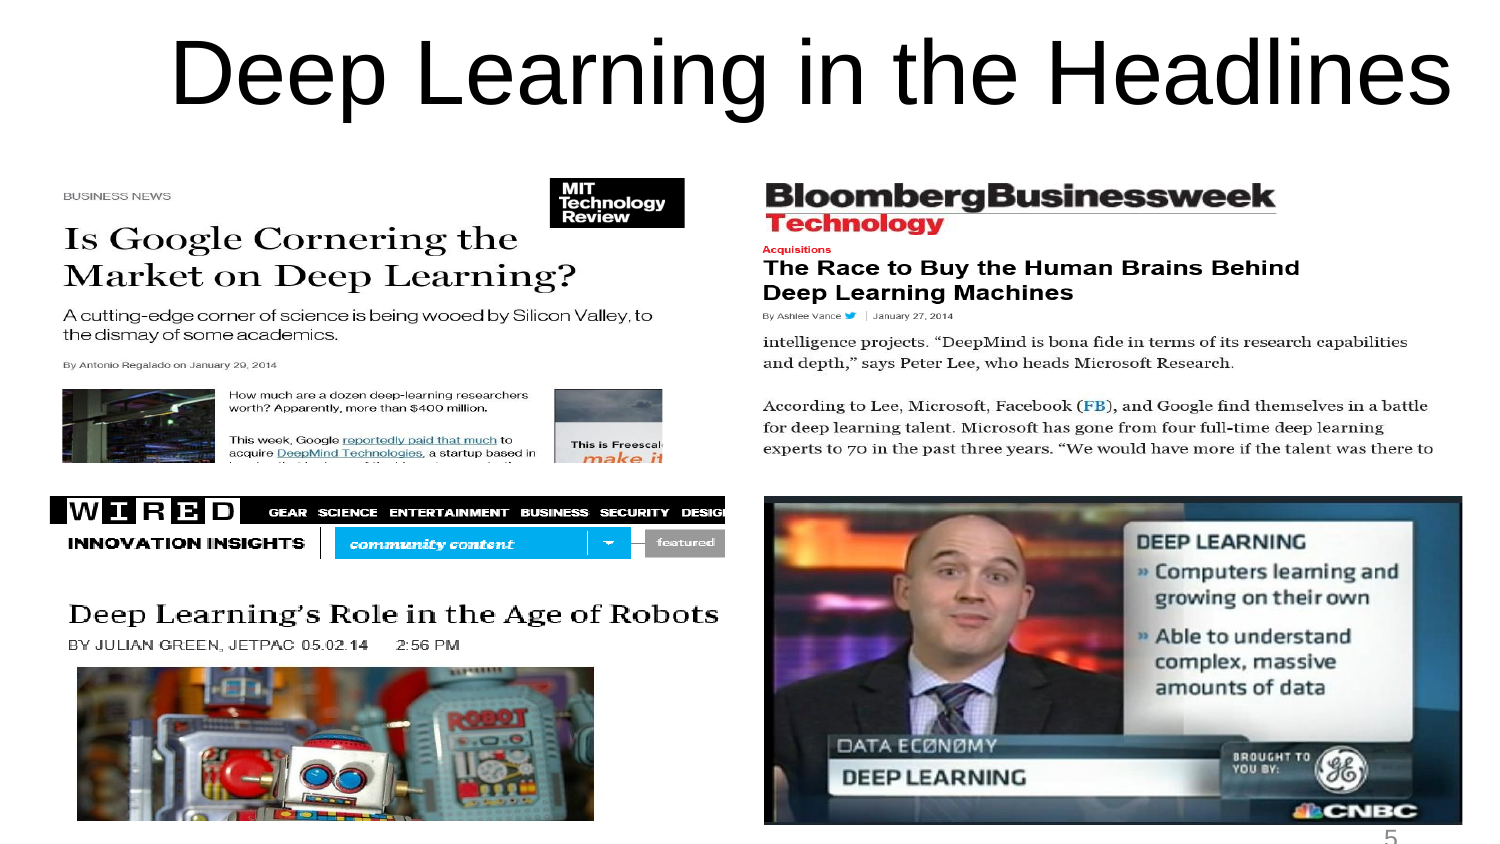

# Deep Learning in the Headlines

15